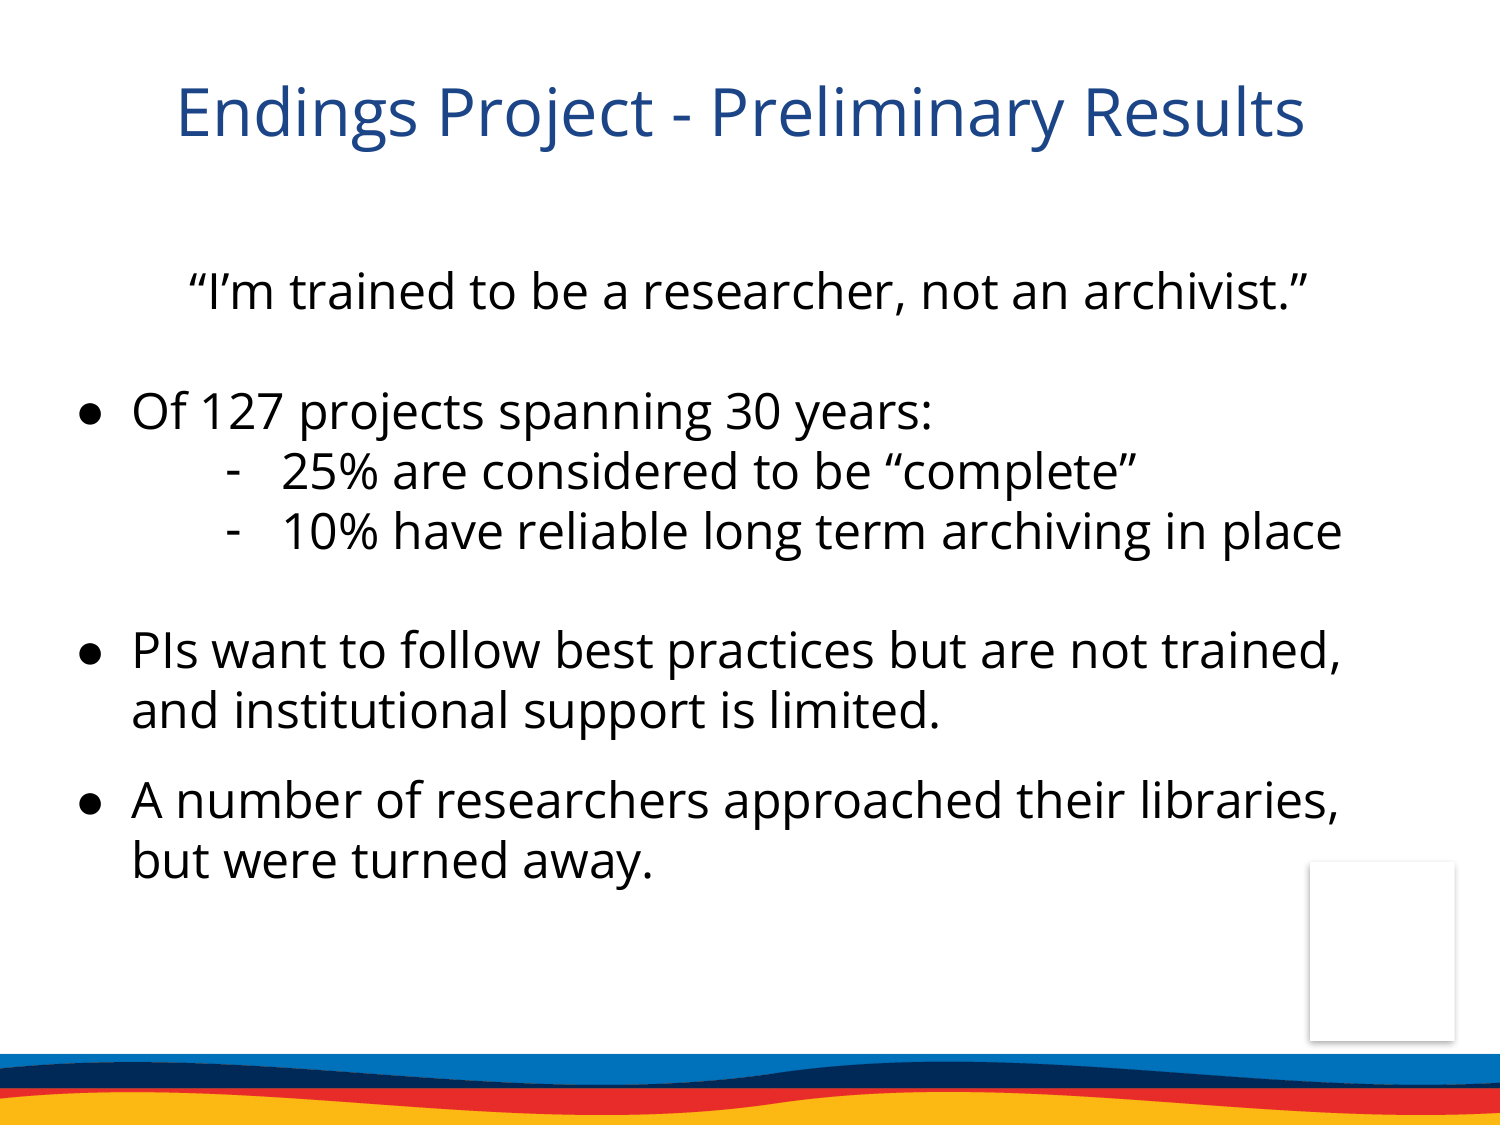

# Endings Project - Preliminary Results

“I’m trained to be a researcher, not an archivist.”

Of 127 projects spanning 30 years:
25% are considered to be “complete”
10% have reliable long term archiving in place

PIs want to follow best practices but are not trained, and institutional support is limited.

A number of researchers approached their libraries, but were turned away.